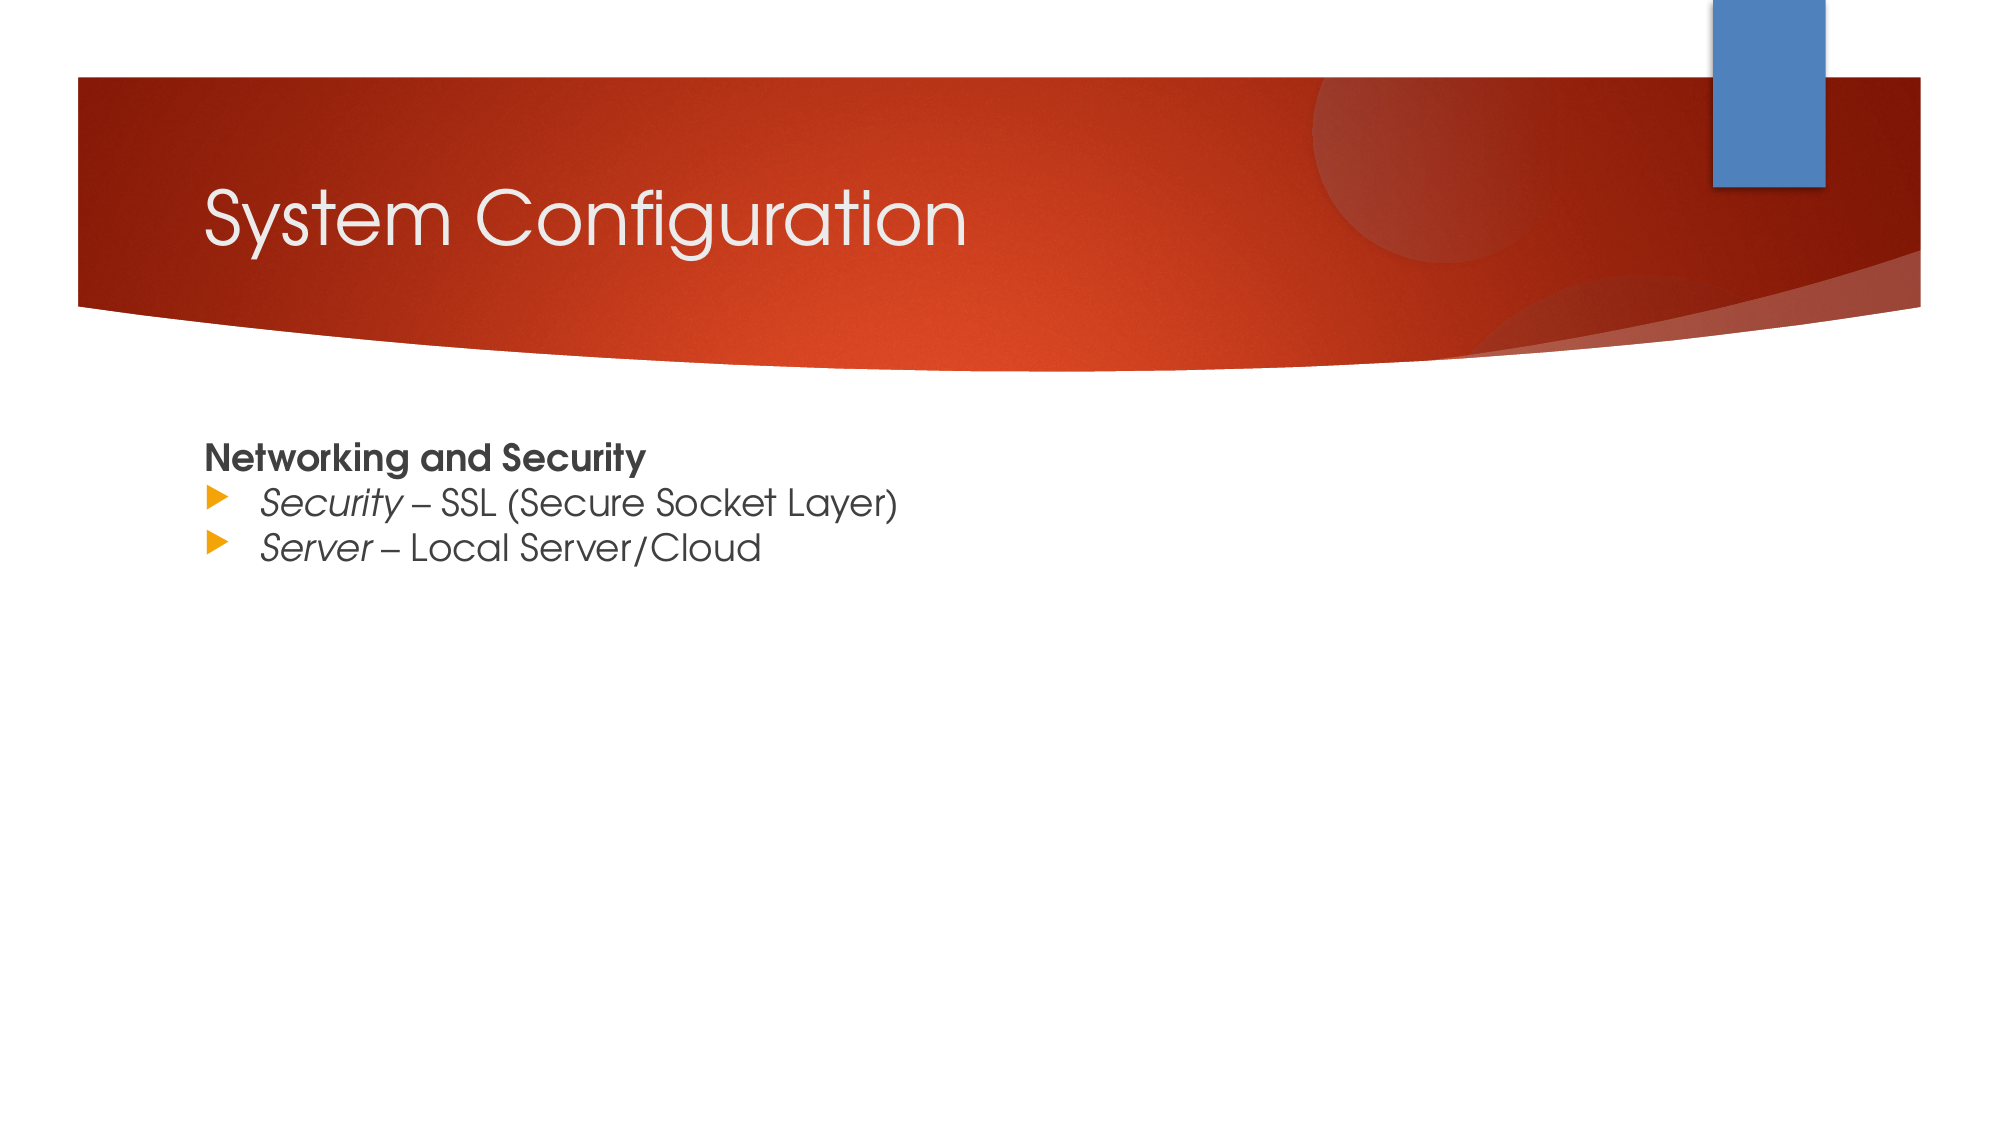

System Configuration
Networking and Security
Security – SSL (Secure Socket Layer)
Server – Local Server/Cloud